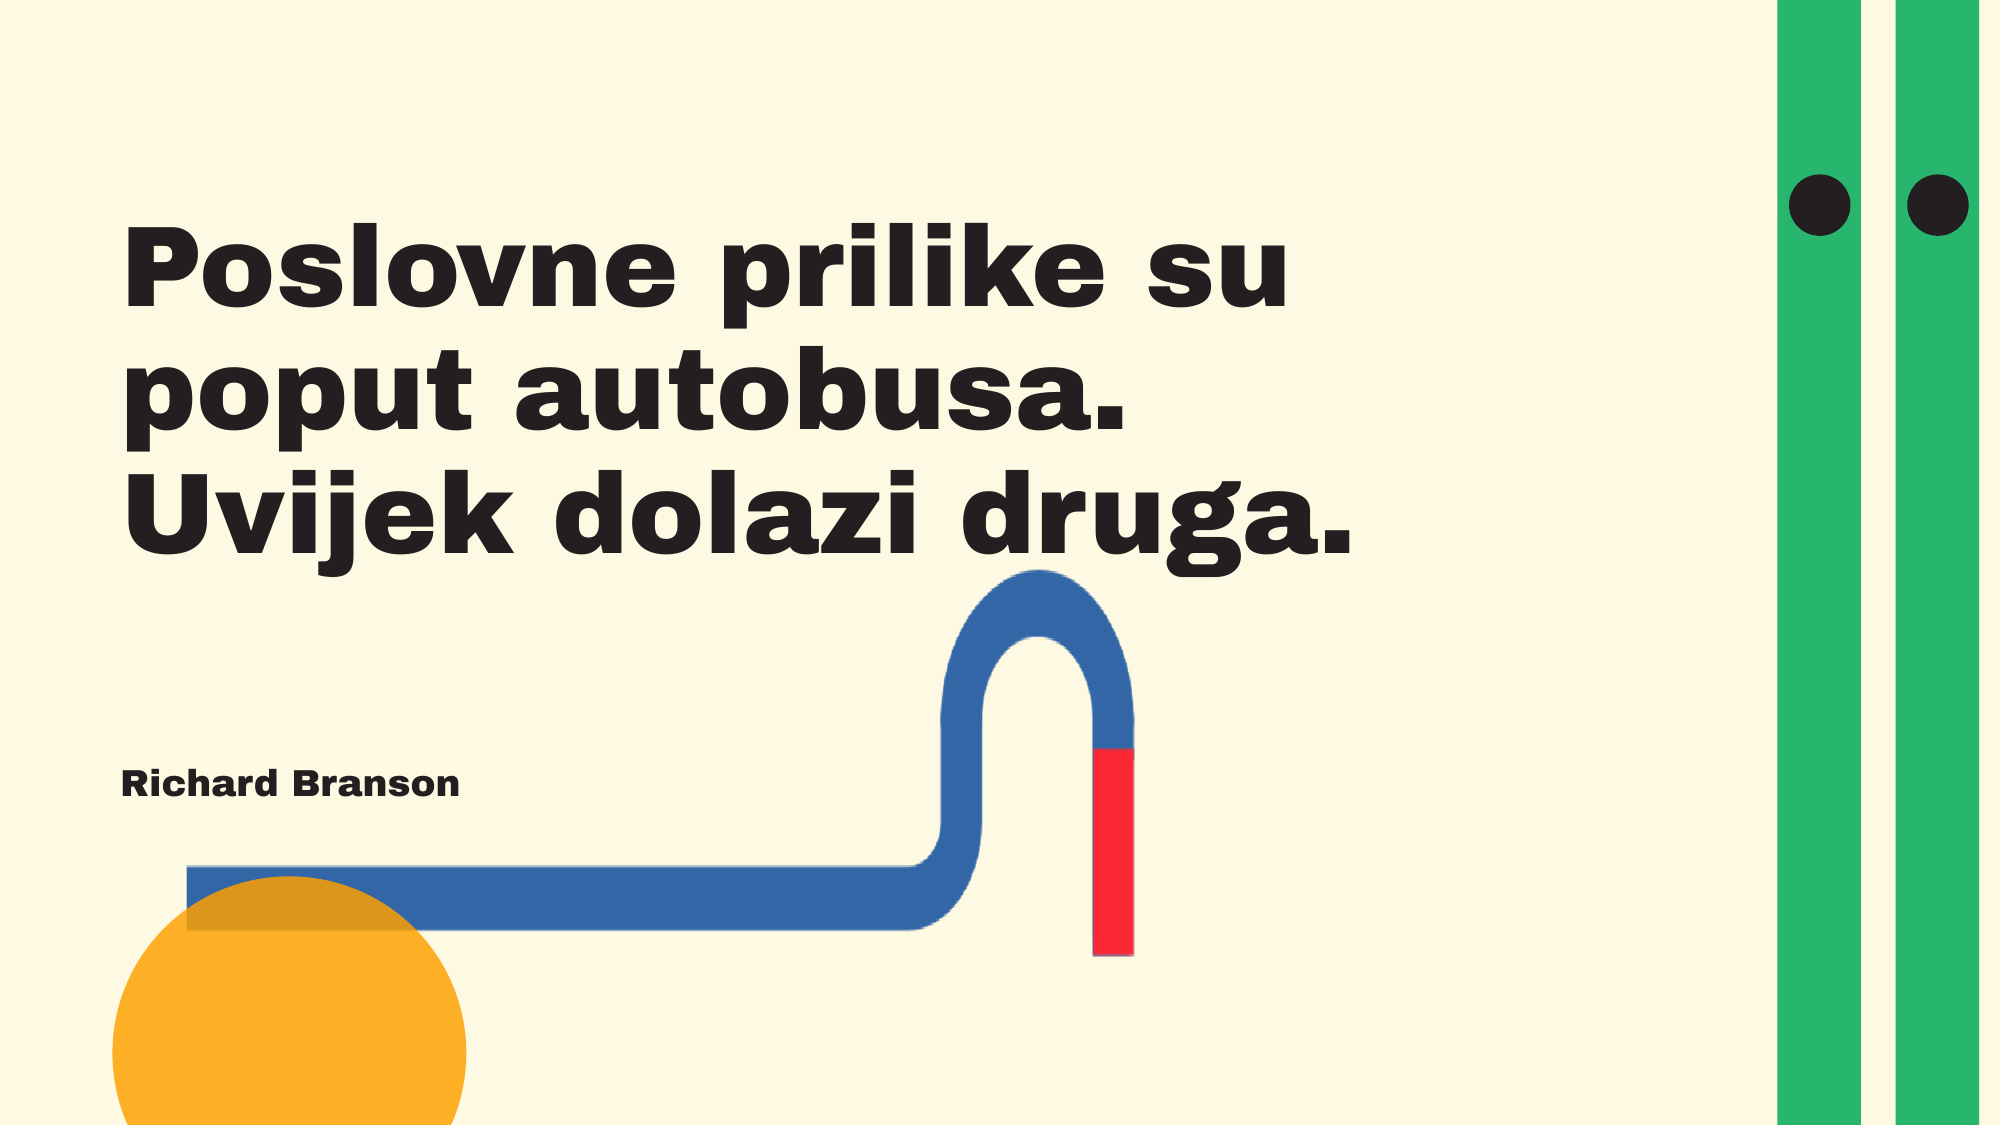

# Poslovne prilike su poput autobusa. Uvijek dolazi druga.
Richard Branson